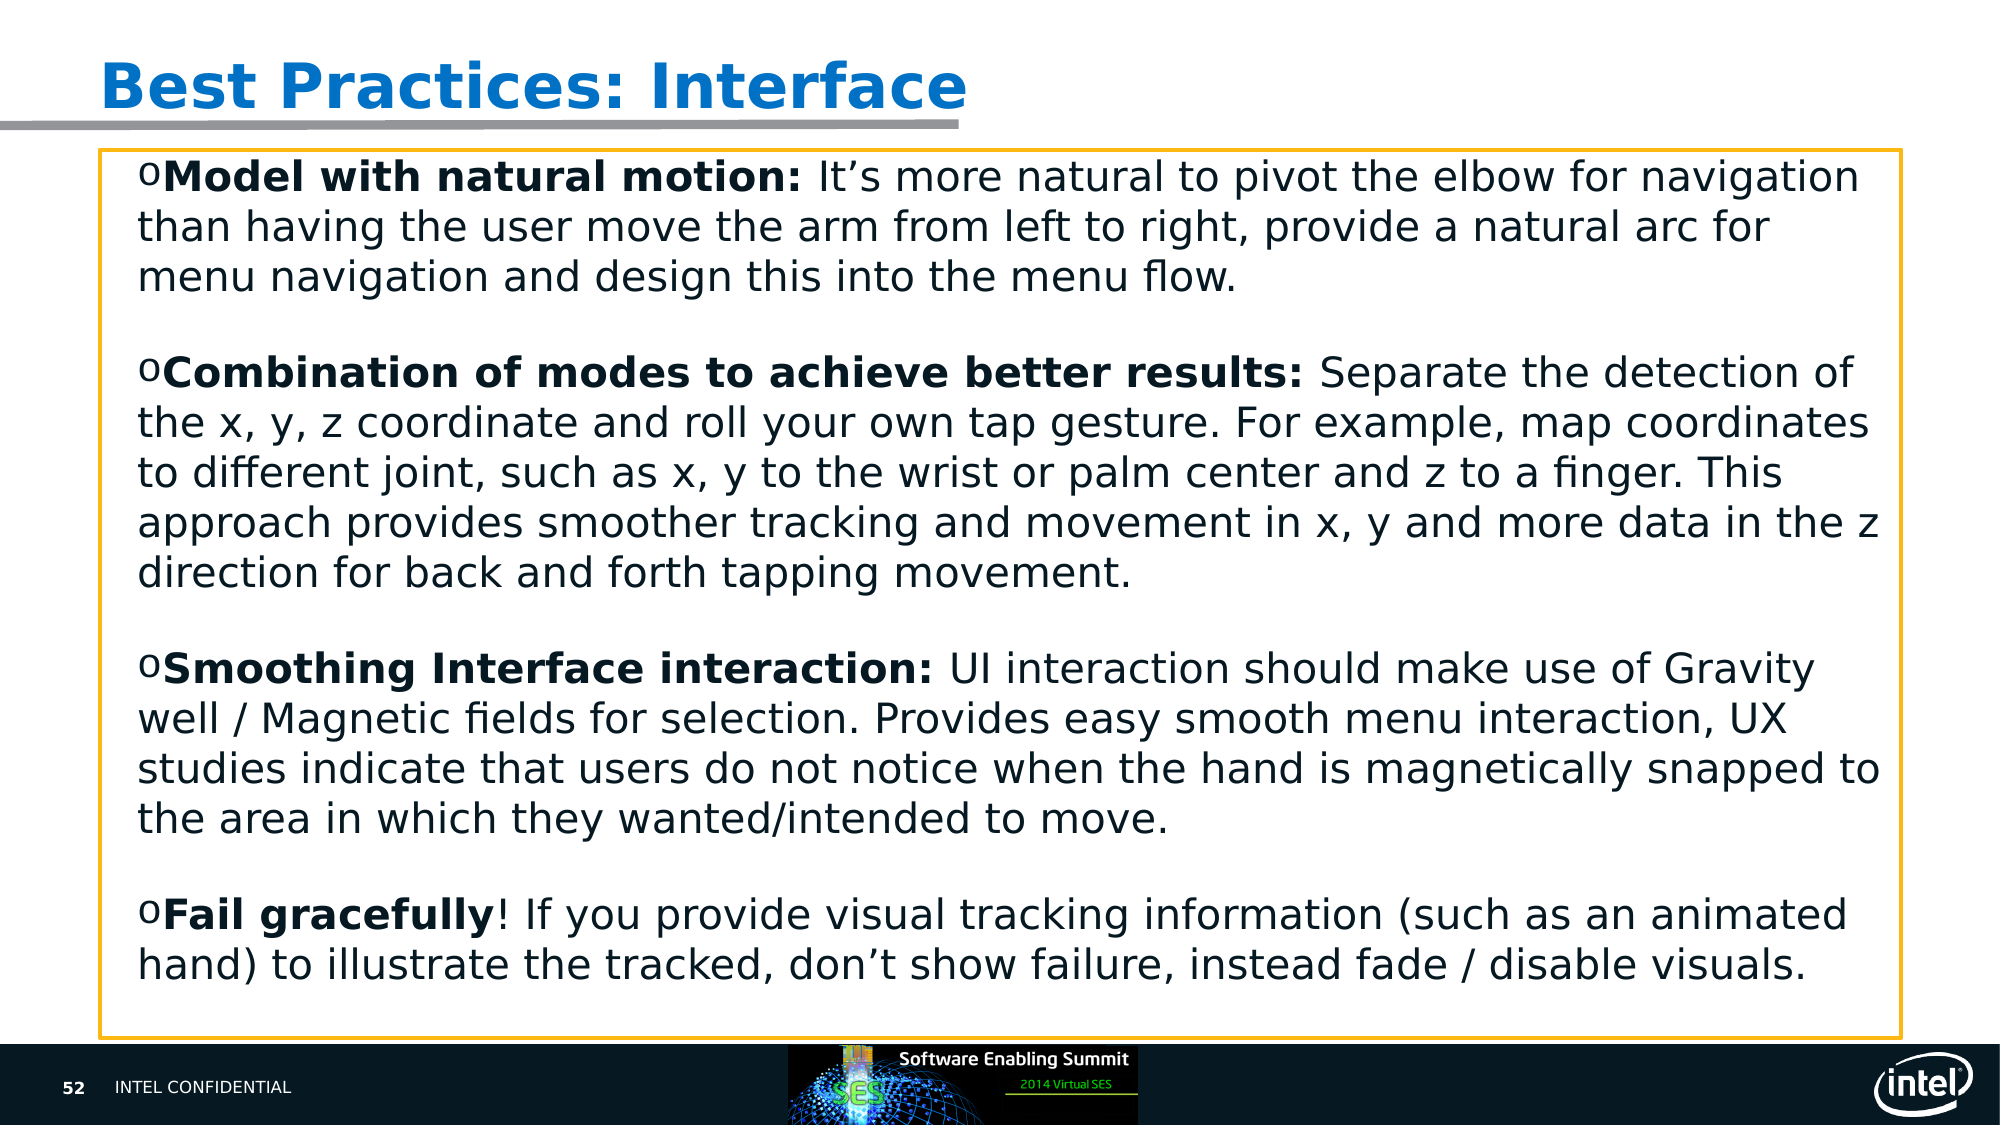

# Best Practices: Interface
Model with natural motion: It’s more natural to pivot the elbow for navigation than having the user move the arm from left to right, provide a natural arc for menu navigation and design this into the menu flow.
Combination of modes to achieve better results: Separate the detection of the x, y, z coordinate and roll your own tap gesture. For example, map coordinates to different joint, such as x, y to the wrist or palm center and z to a finger. This approach provides smoother tracking and movement in x, y and more data in the z direction for back and forth tapping movement.
Smoothing Interface interaction: UI interaction should make use of Gravity well / Magnetic fields for selection. Provides easy smooth menu interaction, UX studies indicate that users do not notice when the hand is magnetically snapped to the area in which they wanted/intended to move.
Fail gracefully! If you provide visual tracking information (such as an animated hand) to illustrate the tracked, don’t show failure, instead fade / disable visuals.

52